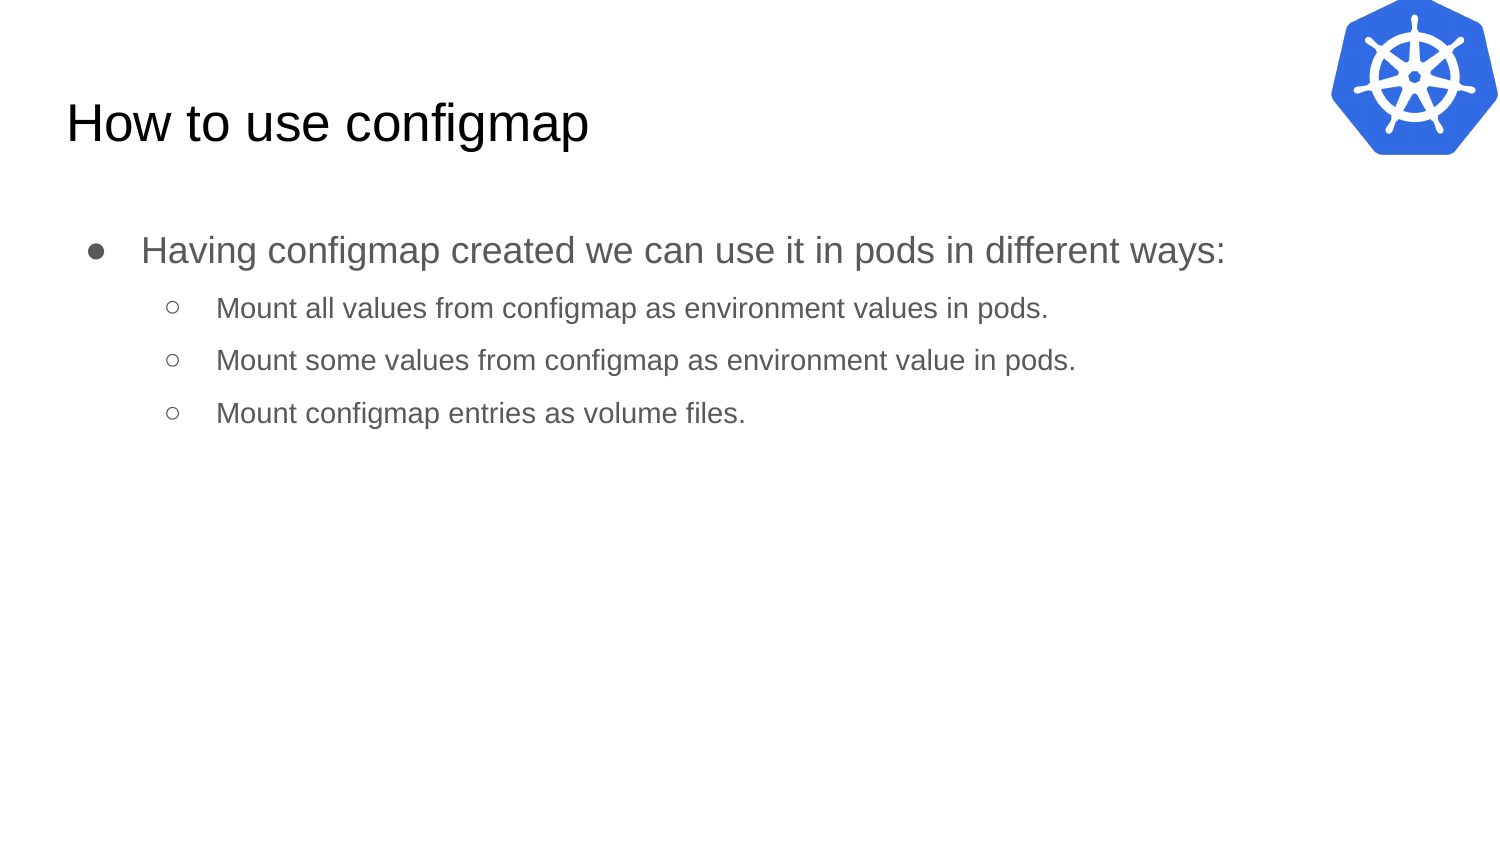

# How to use configmap
Having configmap created we can use it in pods in different ways:
Mount all values from configmap as environment values in pods.
Mount some values from configmap as environment value in pods.
Mount configmap entries as volume files.